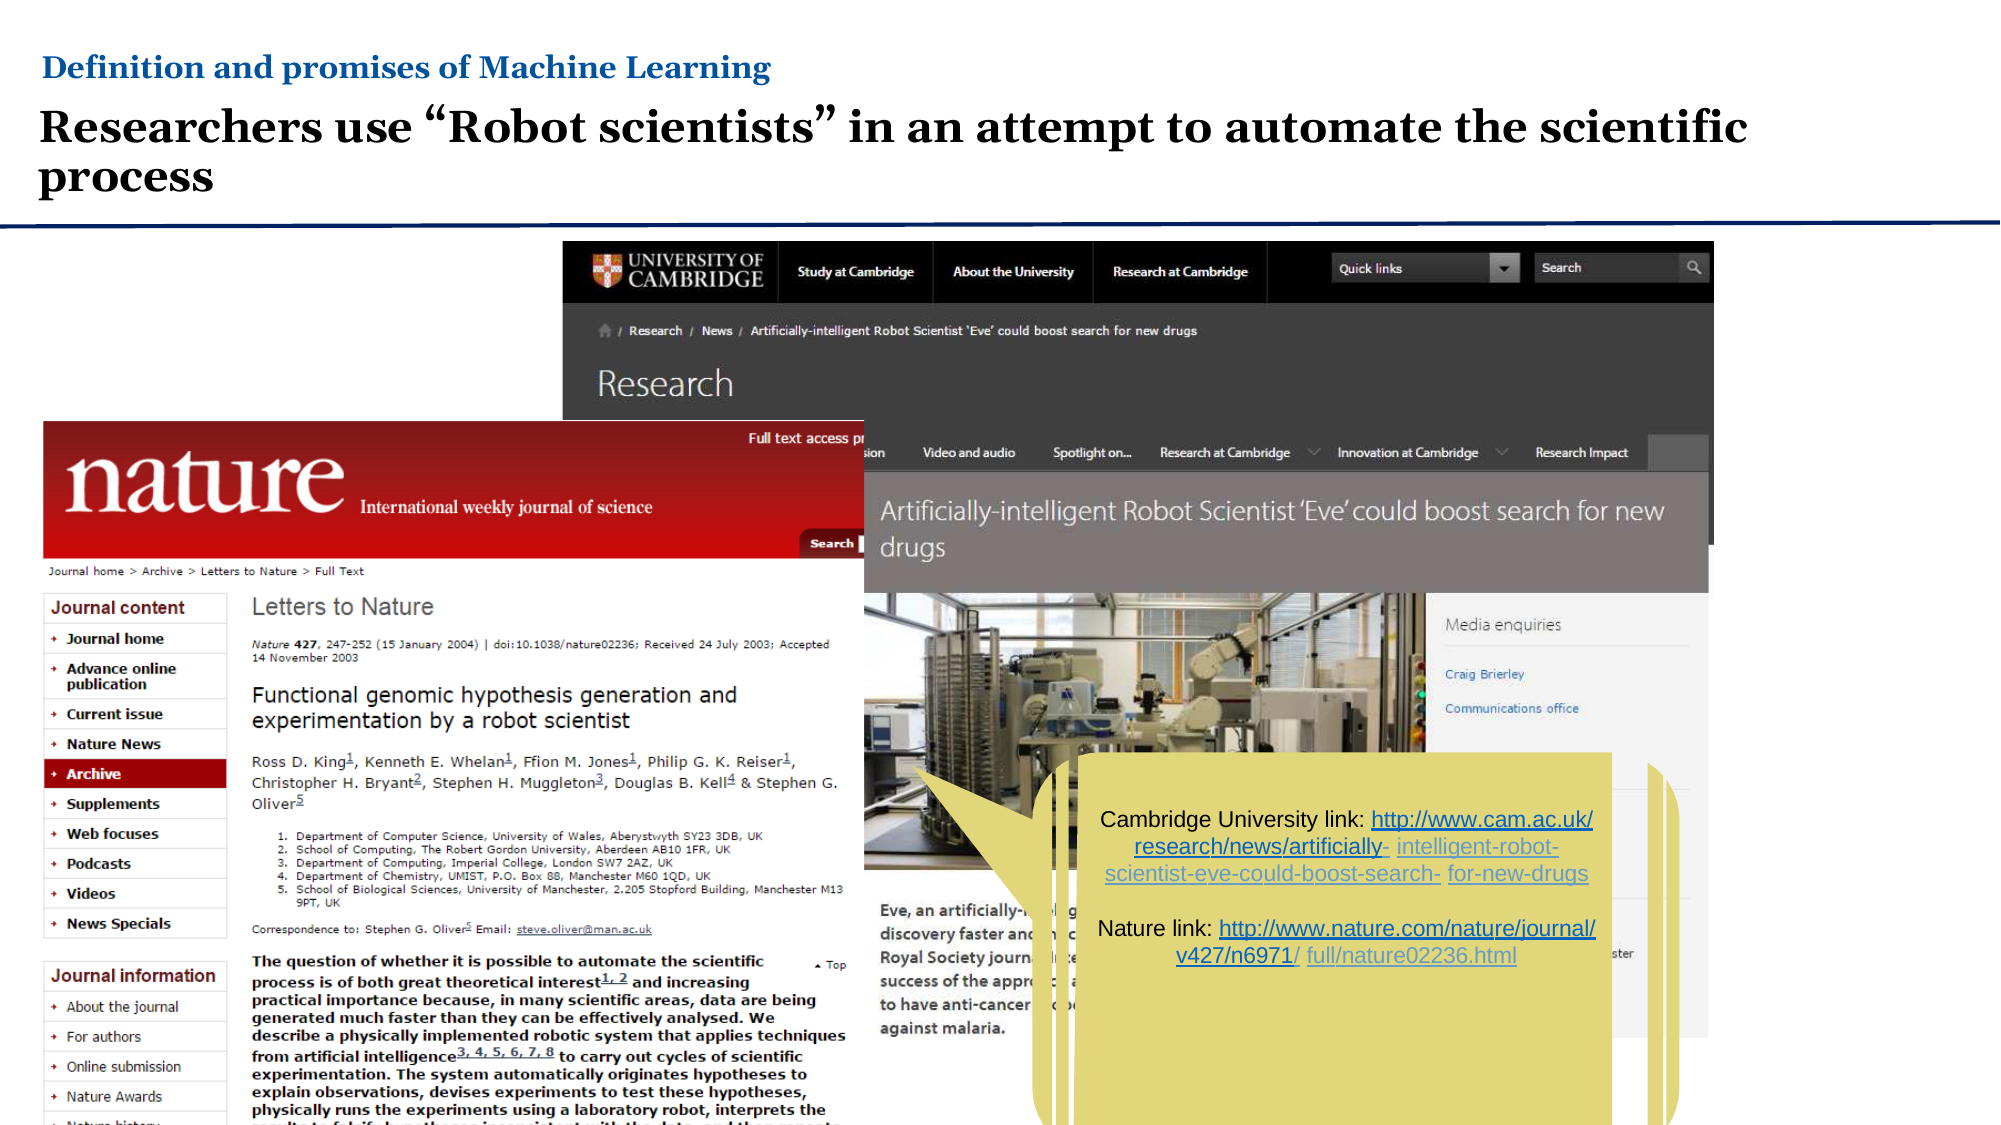

Definition and promises of Machine Learning
Researchers use “Robot scientists” in an attempt to automate the scientific process

Cambridge University link: http://www.cam.ac.uk/research/news/artificially- intelligent-robot-scientist-eve-could-boost-search- for-new-drugs

Nature link: http://www.nature.com/nature/journal/v427/n6971/ full/nature02236.html